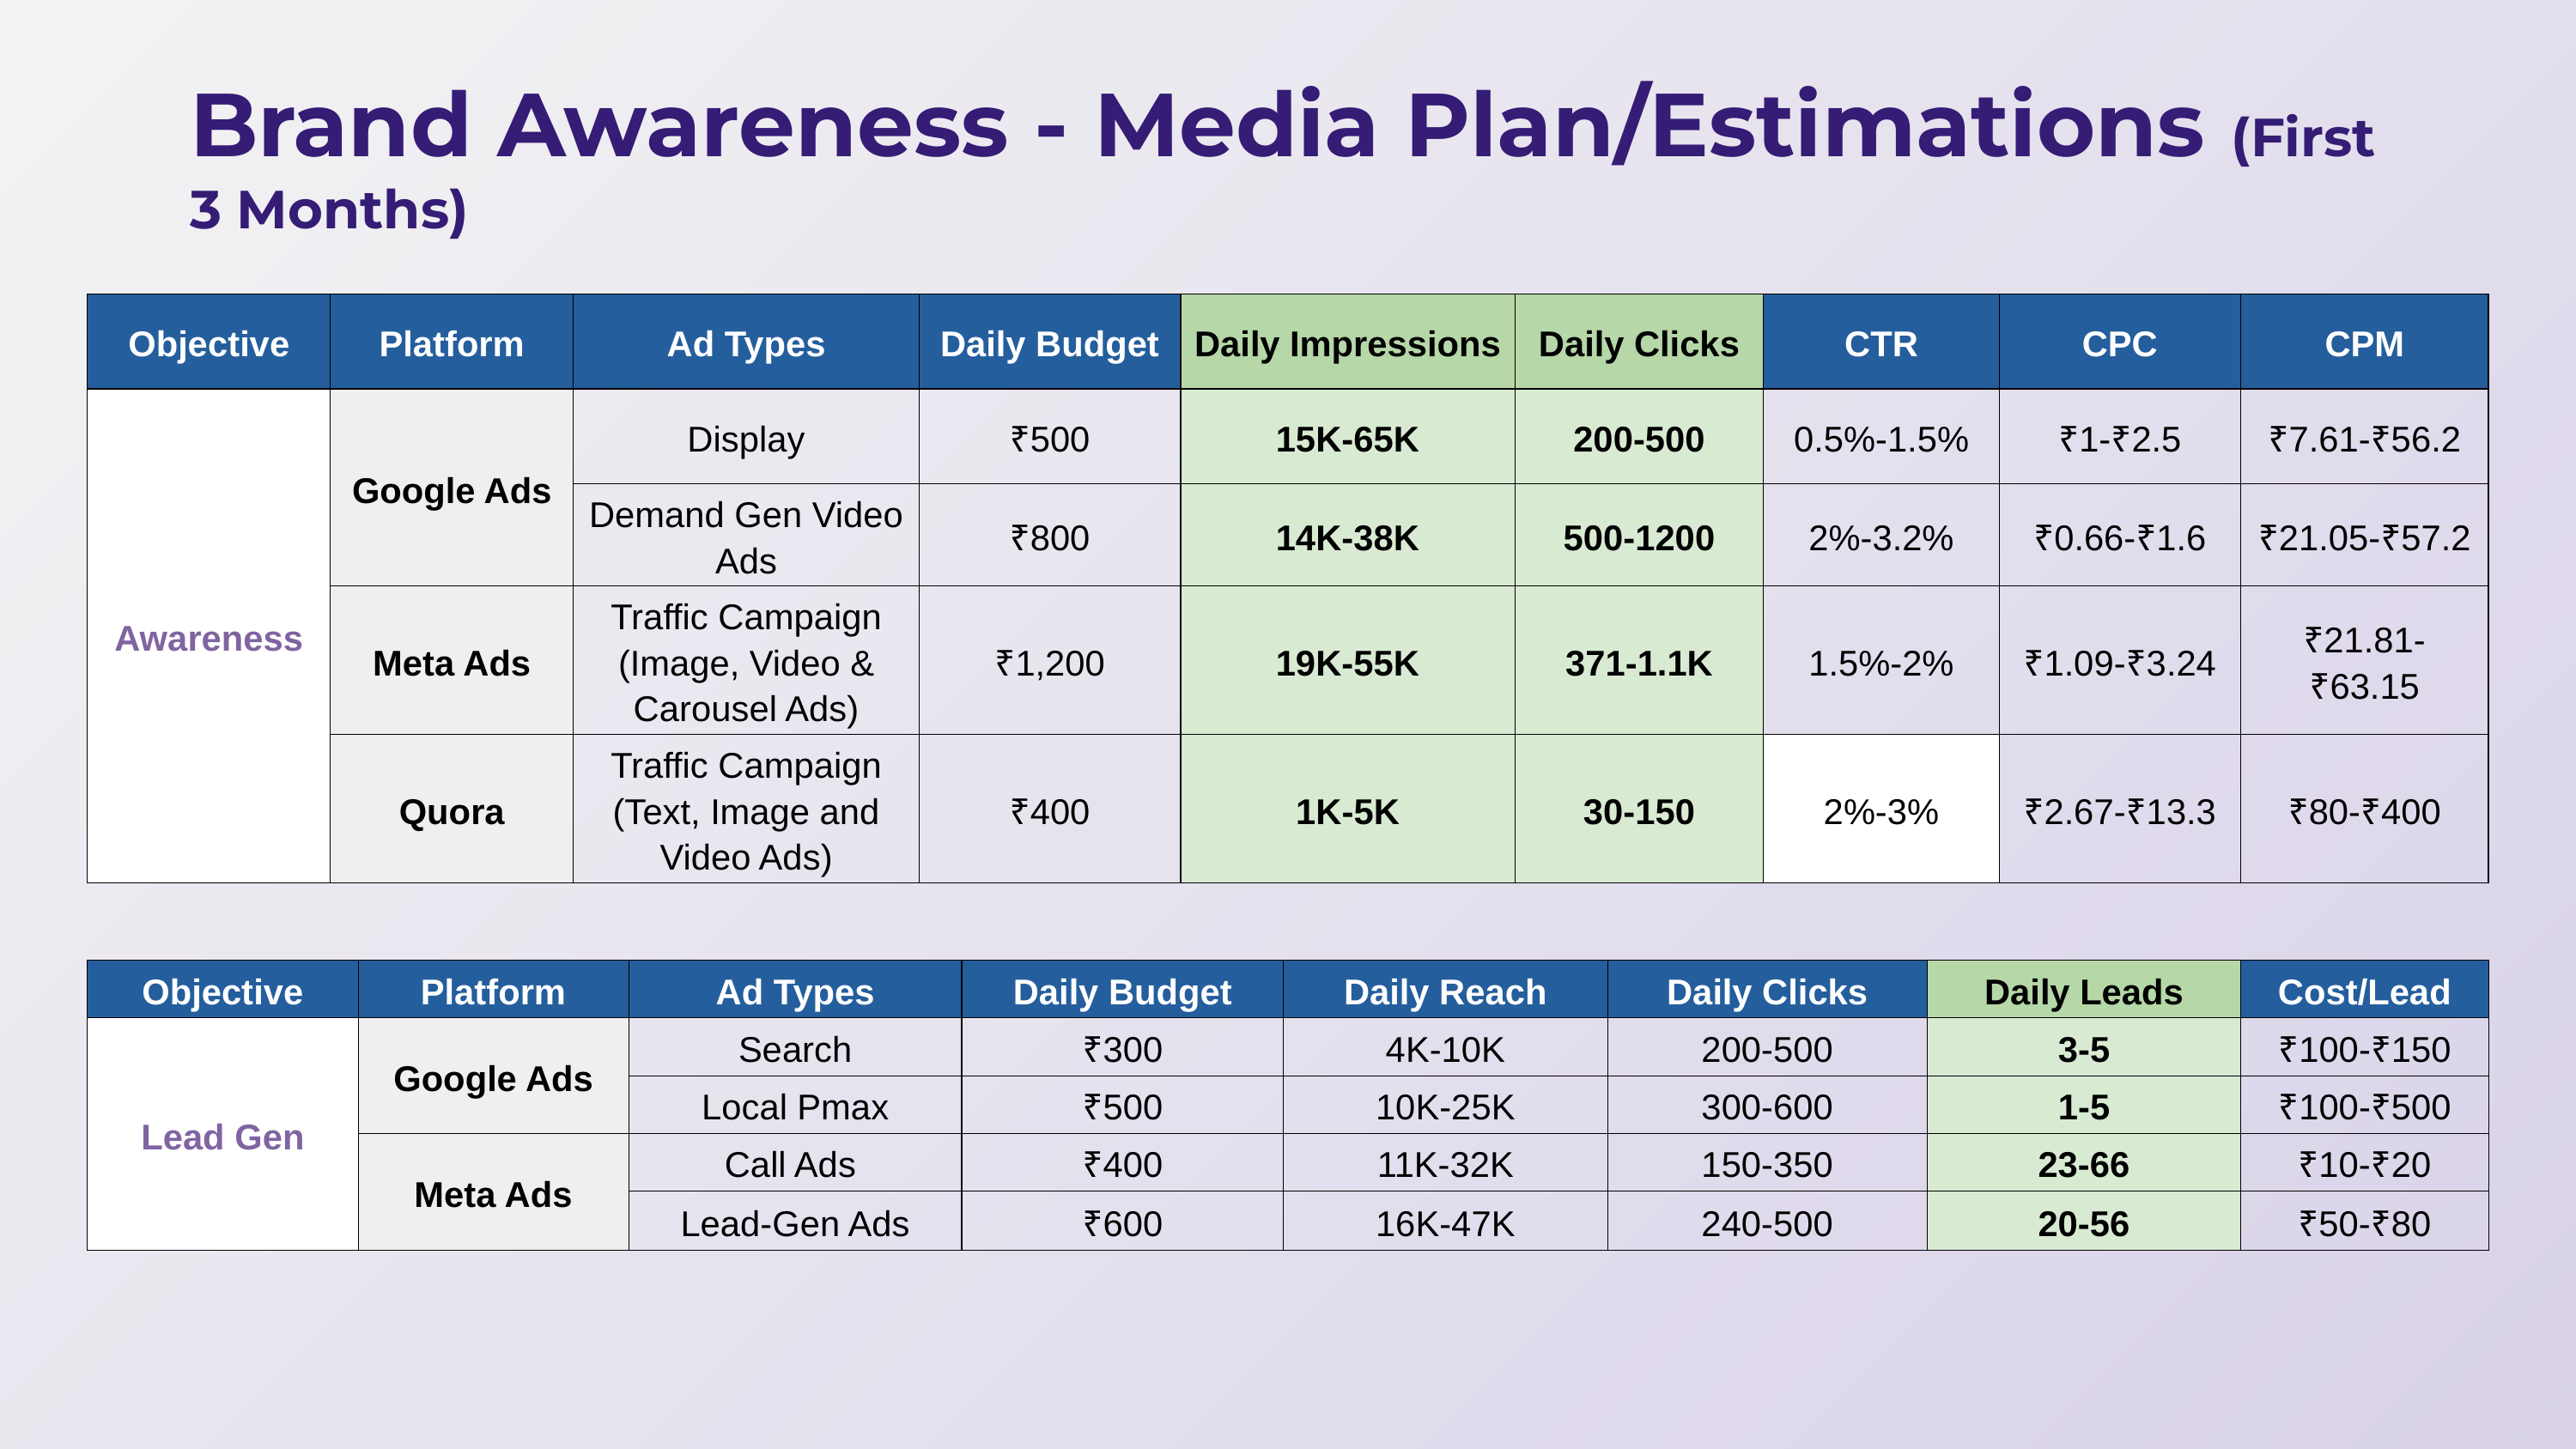

# Brand Awareness - Media Plan/Estimations (First 3 Months)
| Objective | Platform | Ad Types | Daily Budget | Daily Impressions | Daily Clicks | CTR | CPC | CPM |
| --- | --- | --- | --- | --- | --- | --- | --- | --- |
| Awareness | Google Ads | Display | ₹500 | 15K-65K | 200-500 | 0.5%-1.5% | ₹1-₹2.5 | ₹7.61-₹56.2 |
|  |  | Demand Gen Video Ads | ₹800 | 14K-38K | 500-1200 | 2%-3.2% | ₹0.66-₹1.6 | ₹21.05-₹57.2 |
|  | Meta Ads | Traffic Campaign (Image, Video & Carousel Ads) | ₹1,200 | 19K-55K | 371-1.1K | 1.5%-2% | ₹1.09-₹3.24 | ₹21.81-₹63.15 |
|  | Quora | Traffic Campaign (Text, Image and Video Ads) | ₹400 | 1K-5K | 30-150 | 2%-3% | ₹2.67-₹13.3 | ₹80-₹400 |
| Objective | Platform | Ad Types | Daily Budget | Daily Reach | Daily Clicks | Daily Leads | Cost/Lead |
| --- | --- | --- | --- | --- | --- | --- | --- |
| Lead Gen | Google Ads | Search | ₹300 | 4K-10K | 200-500 | 3-5 | ₹100-₹150 |
|  |  | Local Pmax | ₹500 | 10K-25K | 300-600 | 1-5 | ₹100-₹500 |
|  | Meta Ads | Call Ads | ₹400 | 11K-32K | 150-350 | 23-66 | ₹10-₹20 |
|  |  | Lead-Gen Ads | ₹600 | 16K-47K | 240-500 | 20-56 | ₹50-₹80 |